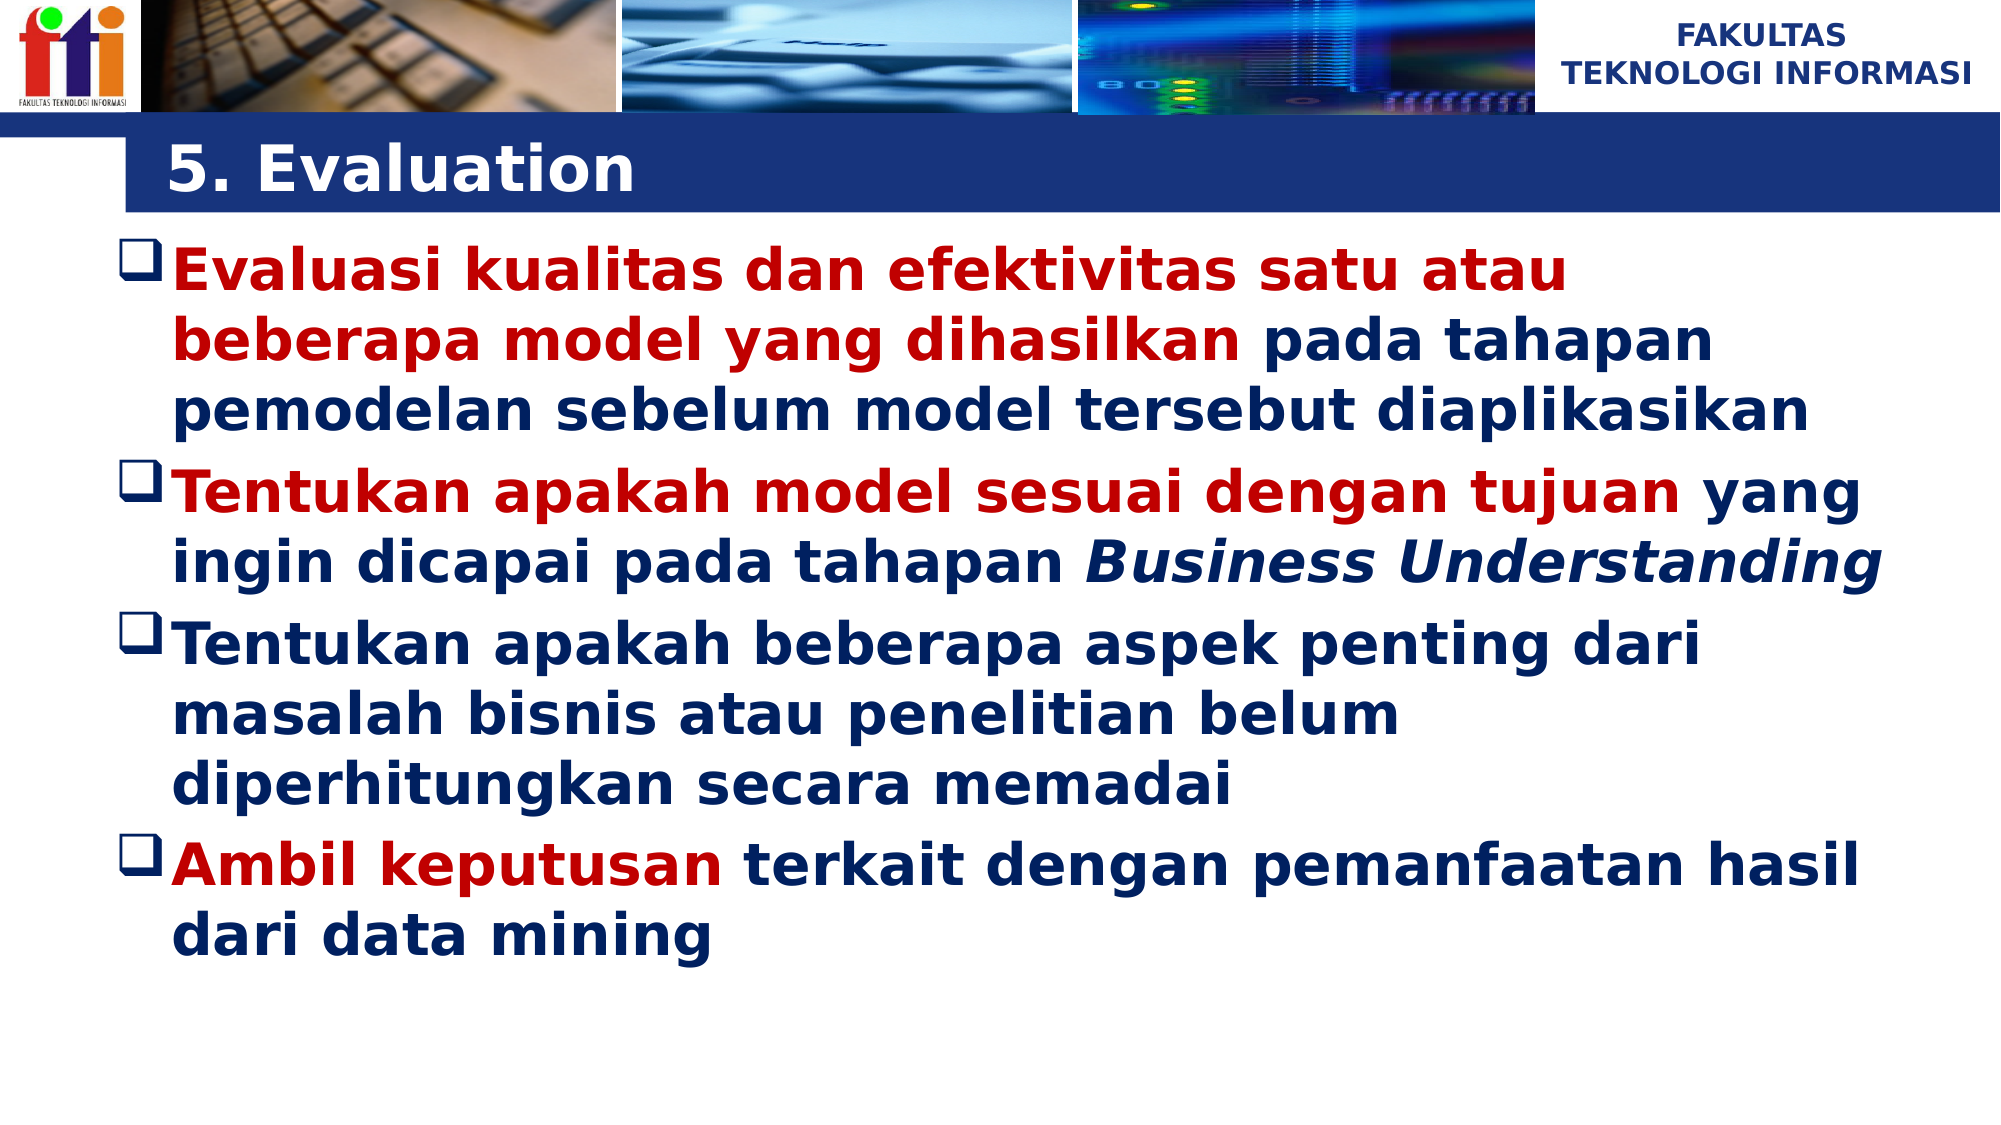

59
# 5. Evaluation
Evaluasi kualitas dan efektivitas satu atau beberapa model yang dihasilkan pada tahapan pemodelan sebelum model tersebut diaplikasikan
Tentukan apakah model sesuai dengan tujuan yang ingin dicapai pada tahapan Business Understanding
Tentukan apakah beberapa aspek penting dari masalah bisnis atau penelitian belum diperhitungkan secara memadai
Ambil keputusan terkait dengan pemanfaatan hasil dari data mining